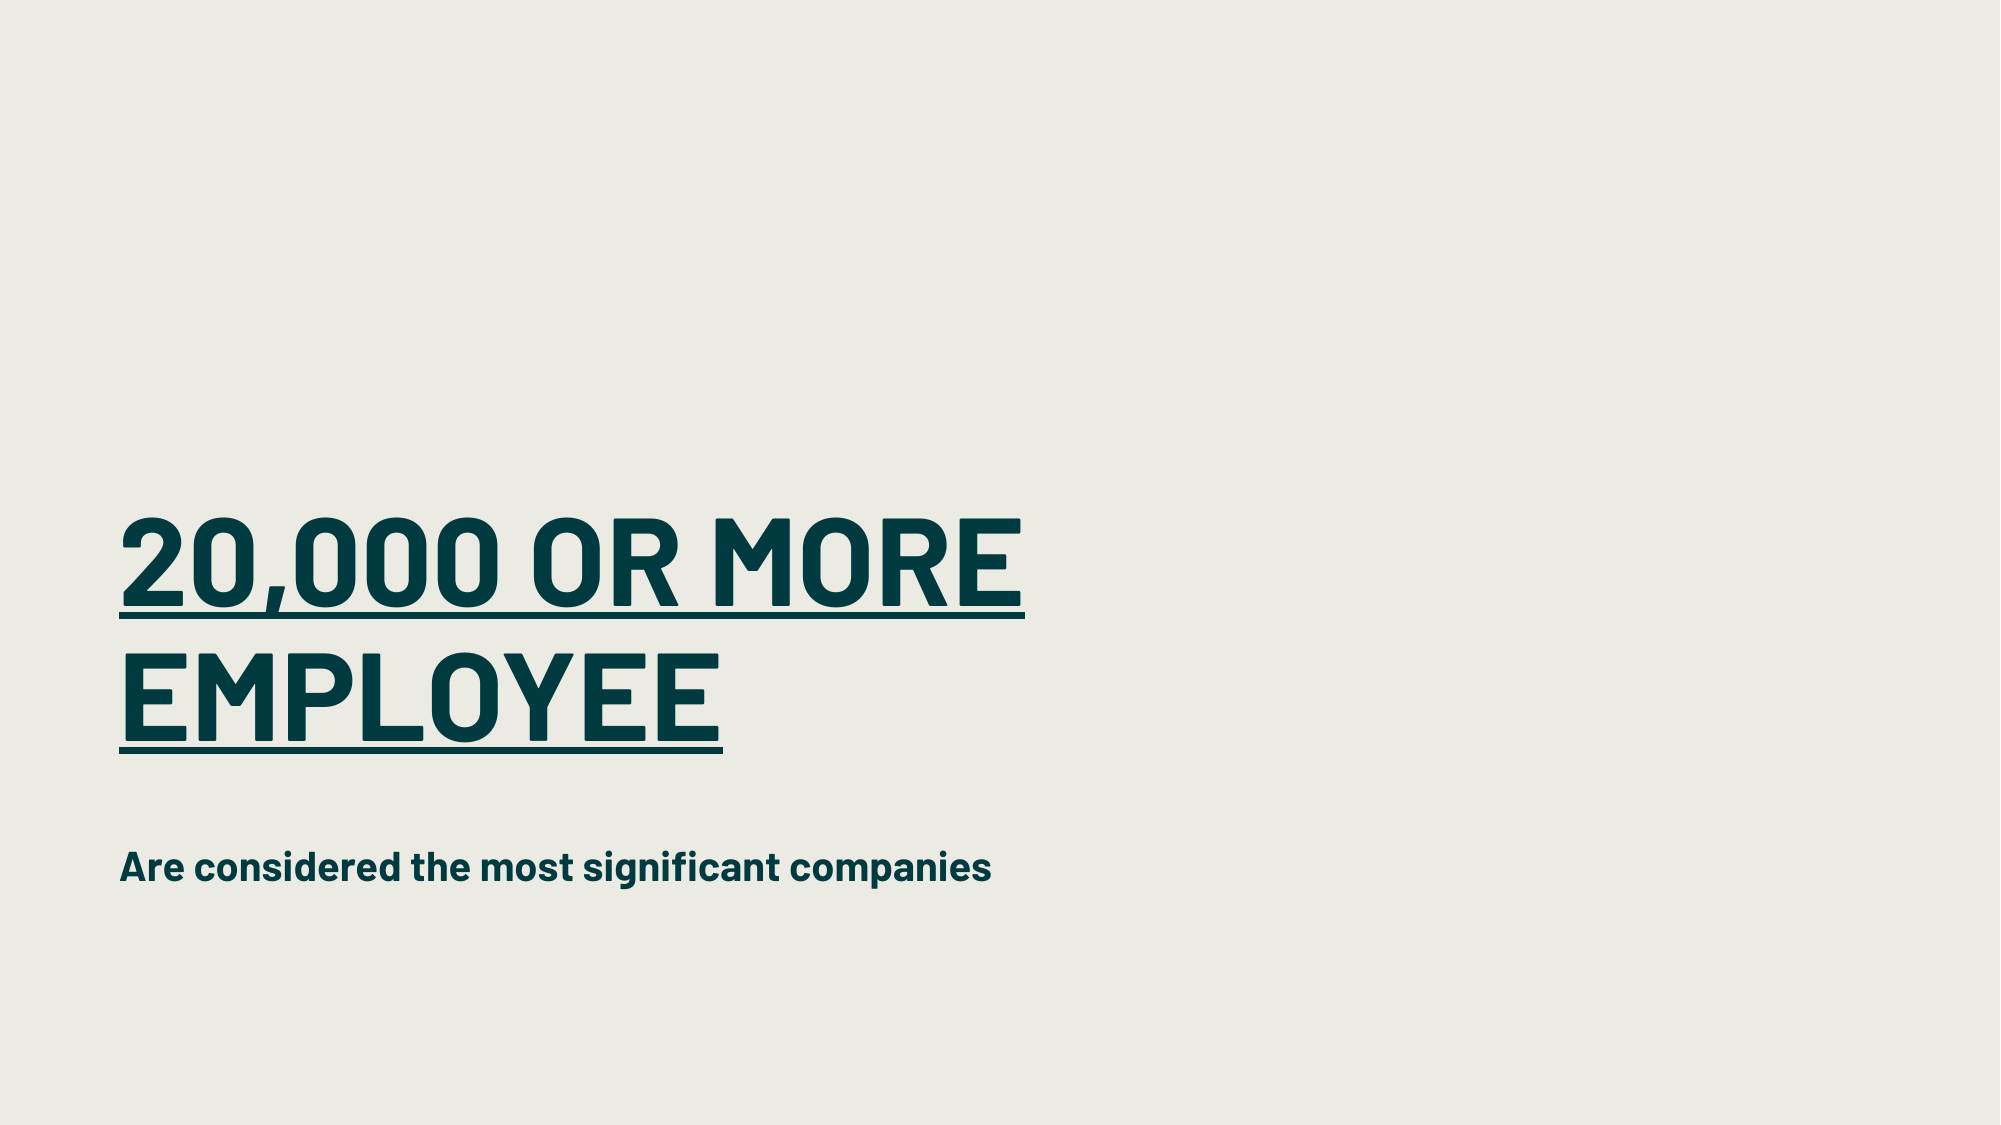

# 20,000 or more employee
Are considered the most significant companies